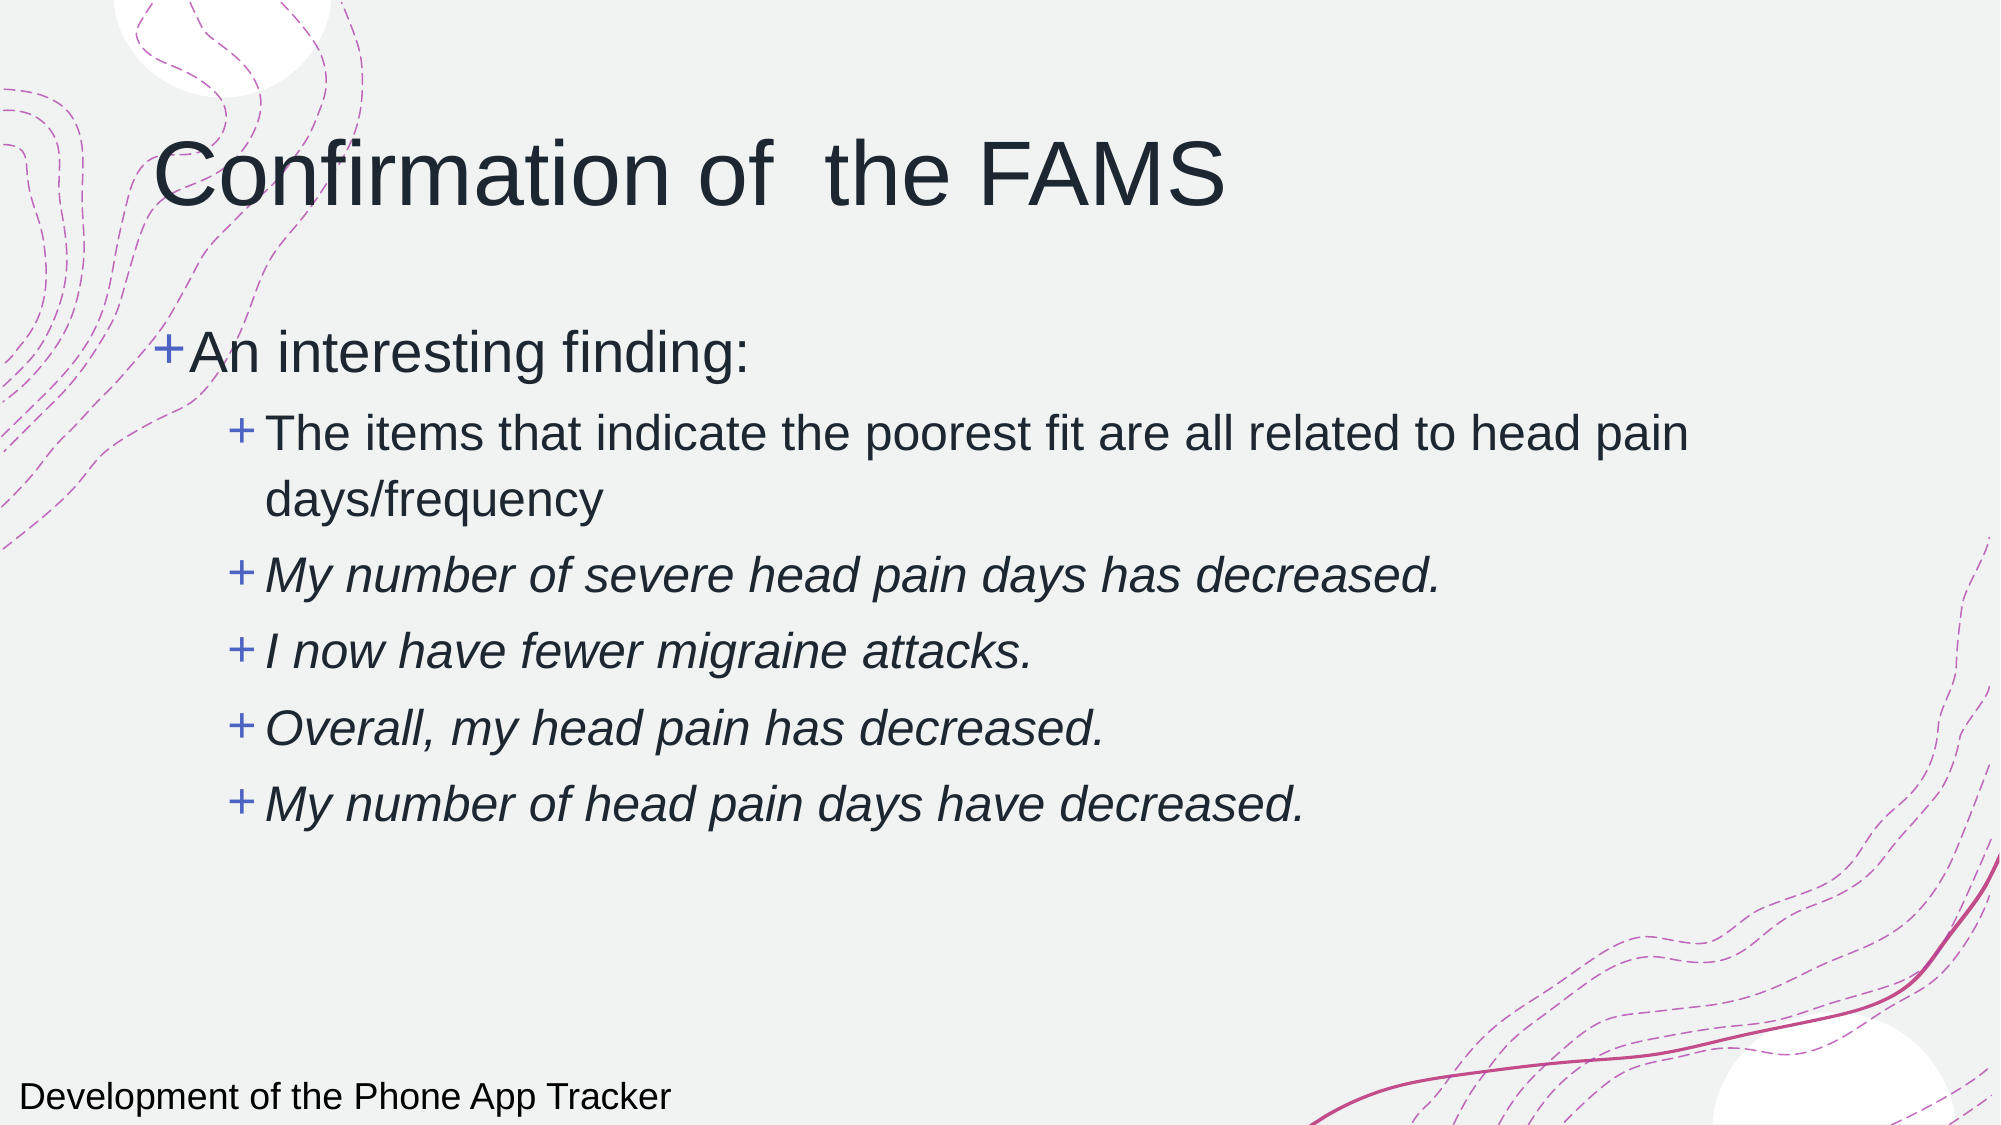

# Confirmation of  the FAMS
An interesting finding:
The items that indicate the poorest fit are all related to head pain days/frequency
My number of severe head pain days has decreased.
I now have fewer migraine attacks.
Overall, my head pain has decreased.
My number of head pain days have decreased.
Development of the Phone App Tracker